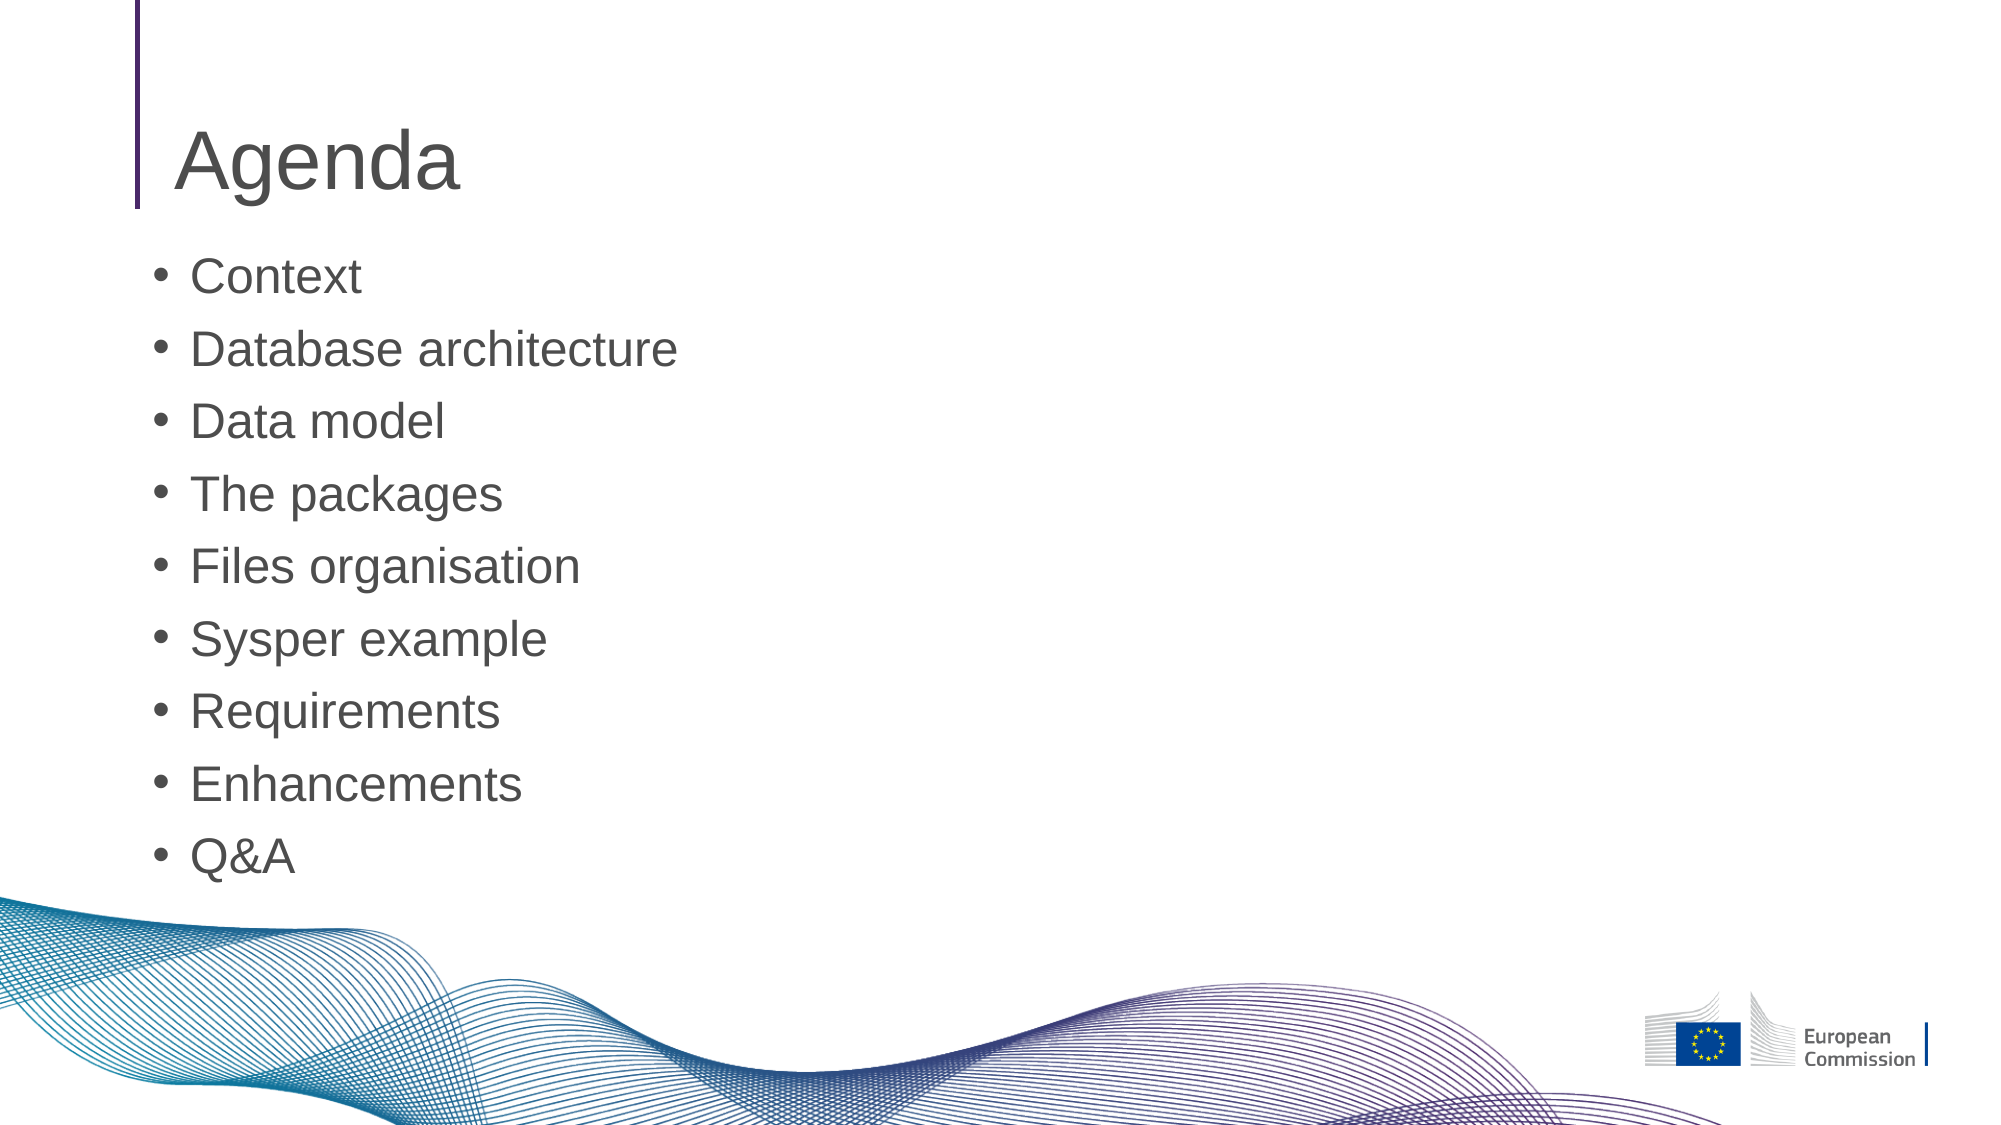

# Agenda
Context
Database architecture
Data model
The packages
Files organisation
Sysper example
Requirements
Enhancements
Q&A